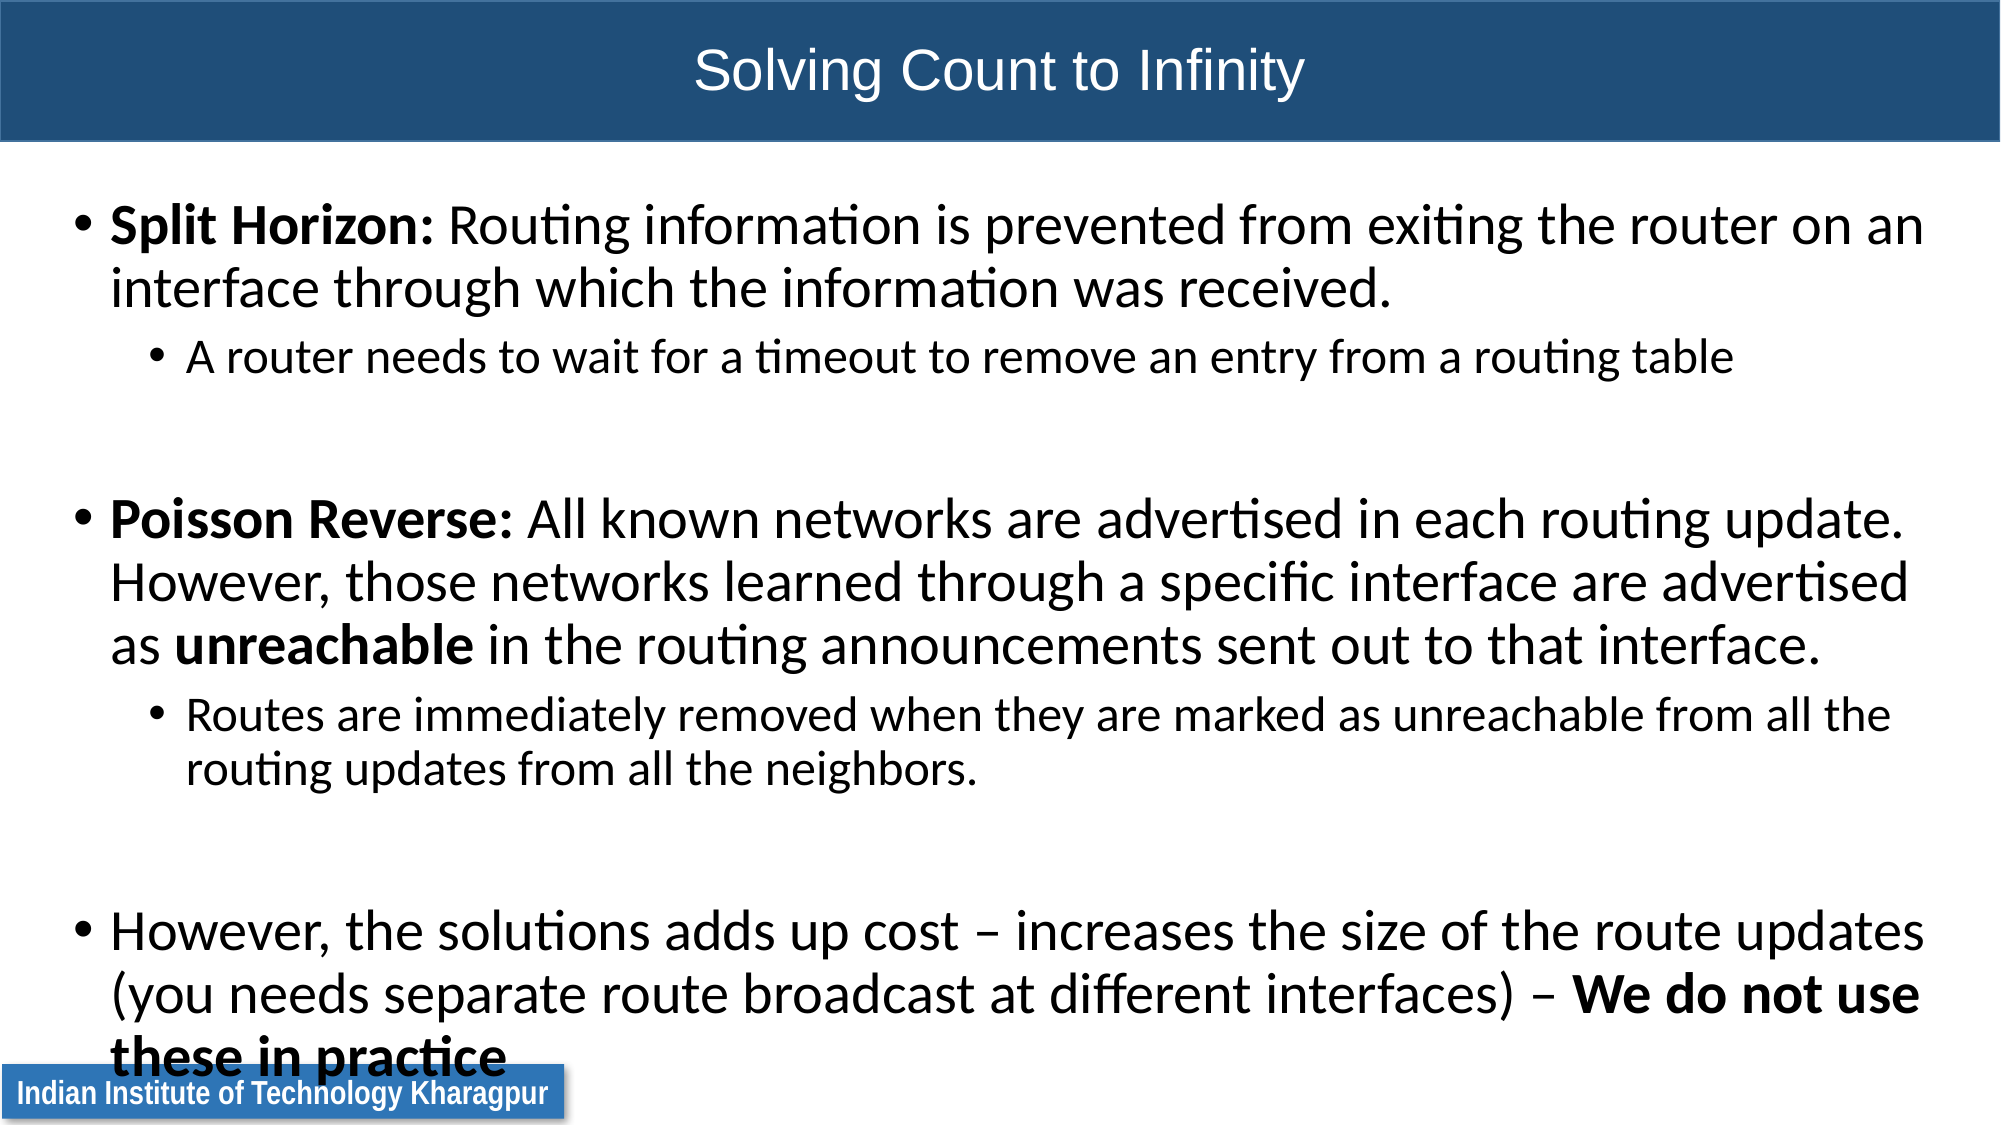

# Solving Count to Infinity
Split Horizon: Routing information is prevented from exiting the router on an interface through which the information was received.
A router needs to wait for a timeout to remove an entry from a routing table

Poisson Reverse: All known networks are advertised in each routing update. However, those networks learned through a specific interface are advertised as unreachable in the routing announcements sent out to that interface.
Routes are immediately removed when they are marked as unreachable from all the routing updates from all the neighbors.

However, the solutions adds up cost – increases the size of the route updates (you needs separate route broadcast at different interfaces) – We do not use these in practice